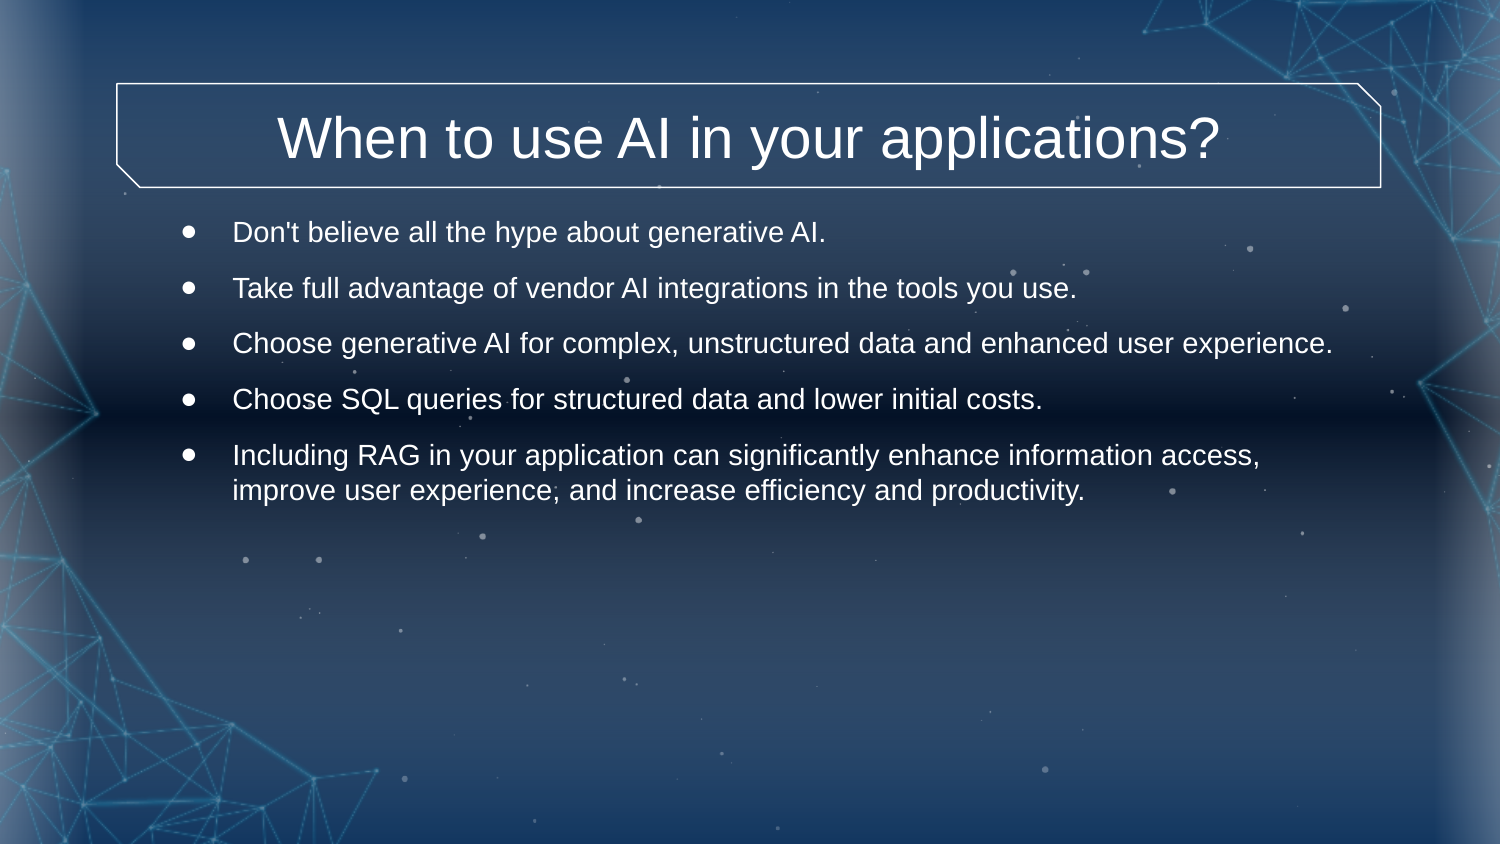

# When to use AI in your applications?
Don't believe all the hype about generative AI.
Take full advantage of vendor AI integrations in the tools you use.
Choose generative AI for complex, unstructured data and enhanced user experience.
Choose SQL queries for structured data and lower initial costs.
Including RAG in your application can significantly enhance information access, improve user experience, and increase efficiency and productivity.